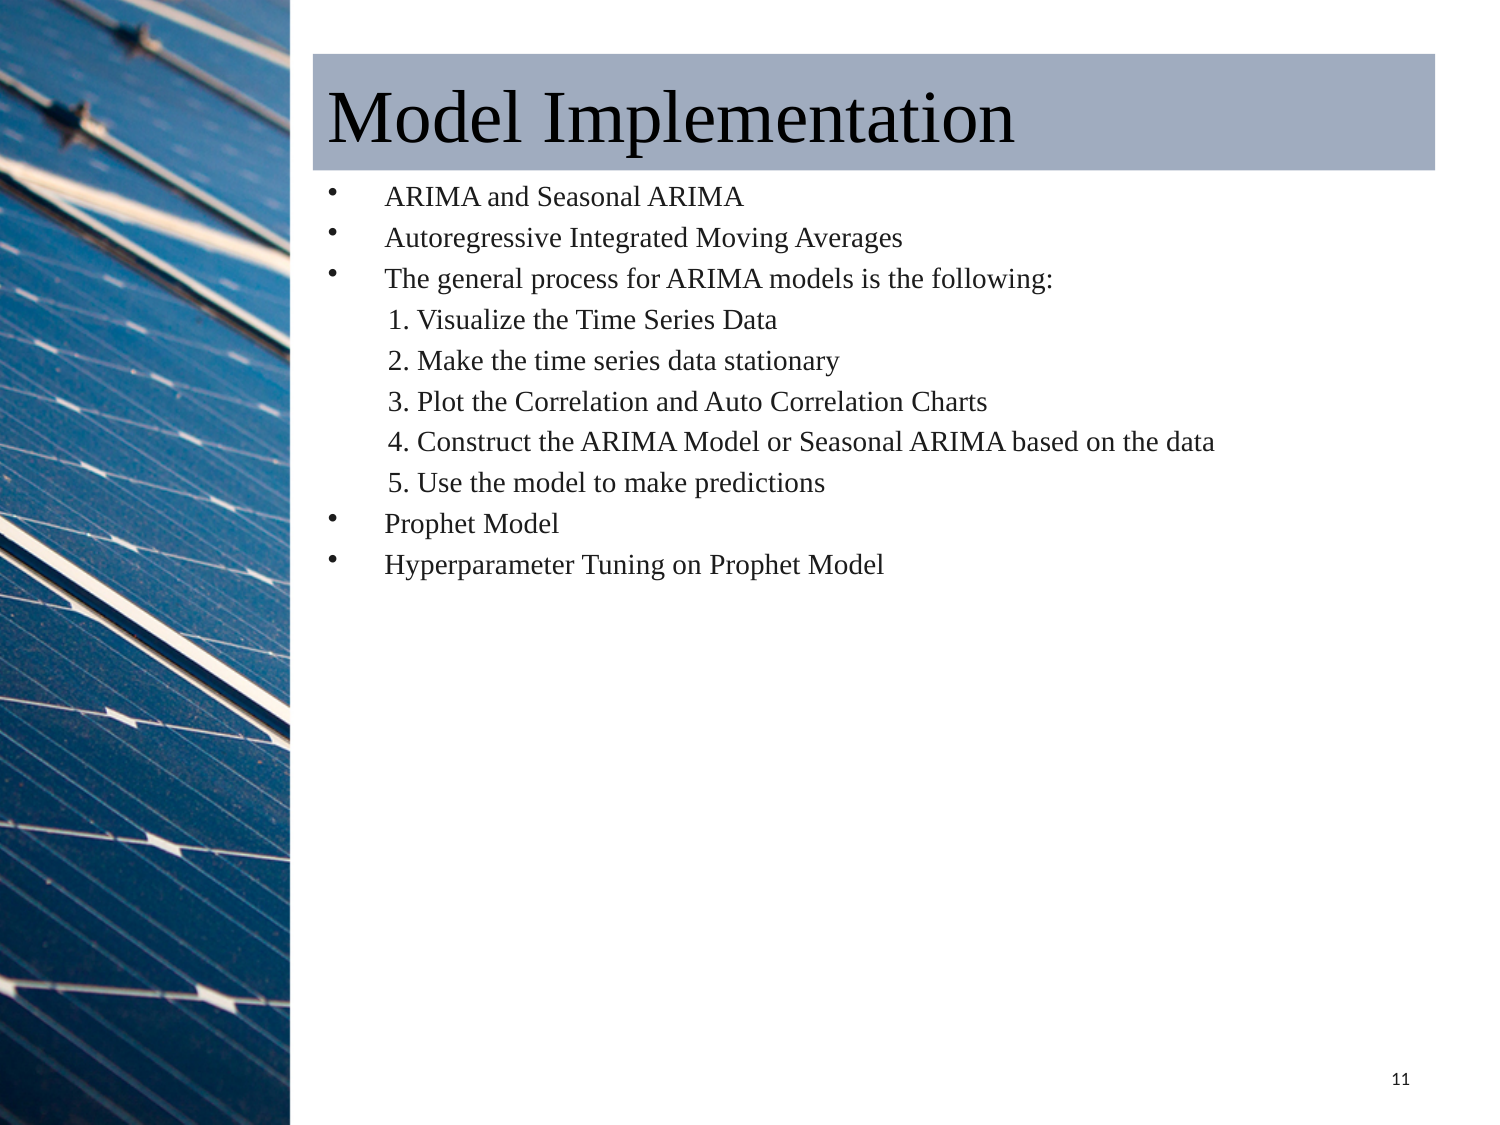

# Model Implementation
ARIMA and Seasonal ARIMA
Autoregressive Integrated Moving Averages
The general process for ARIMA models is the following:
1. Visualize the Time Series Data
2. Make the time series data stationary
3. Plot the Correlation and Auto Correlation Charts
4. Construct the ARIMA Model or Seasonal ARIMA based on the data
5. Use the model to make predictions
Prophet Model
Hyperparameter Tuning on Prophet Model

11